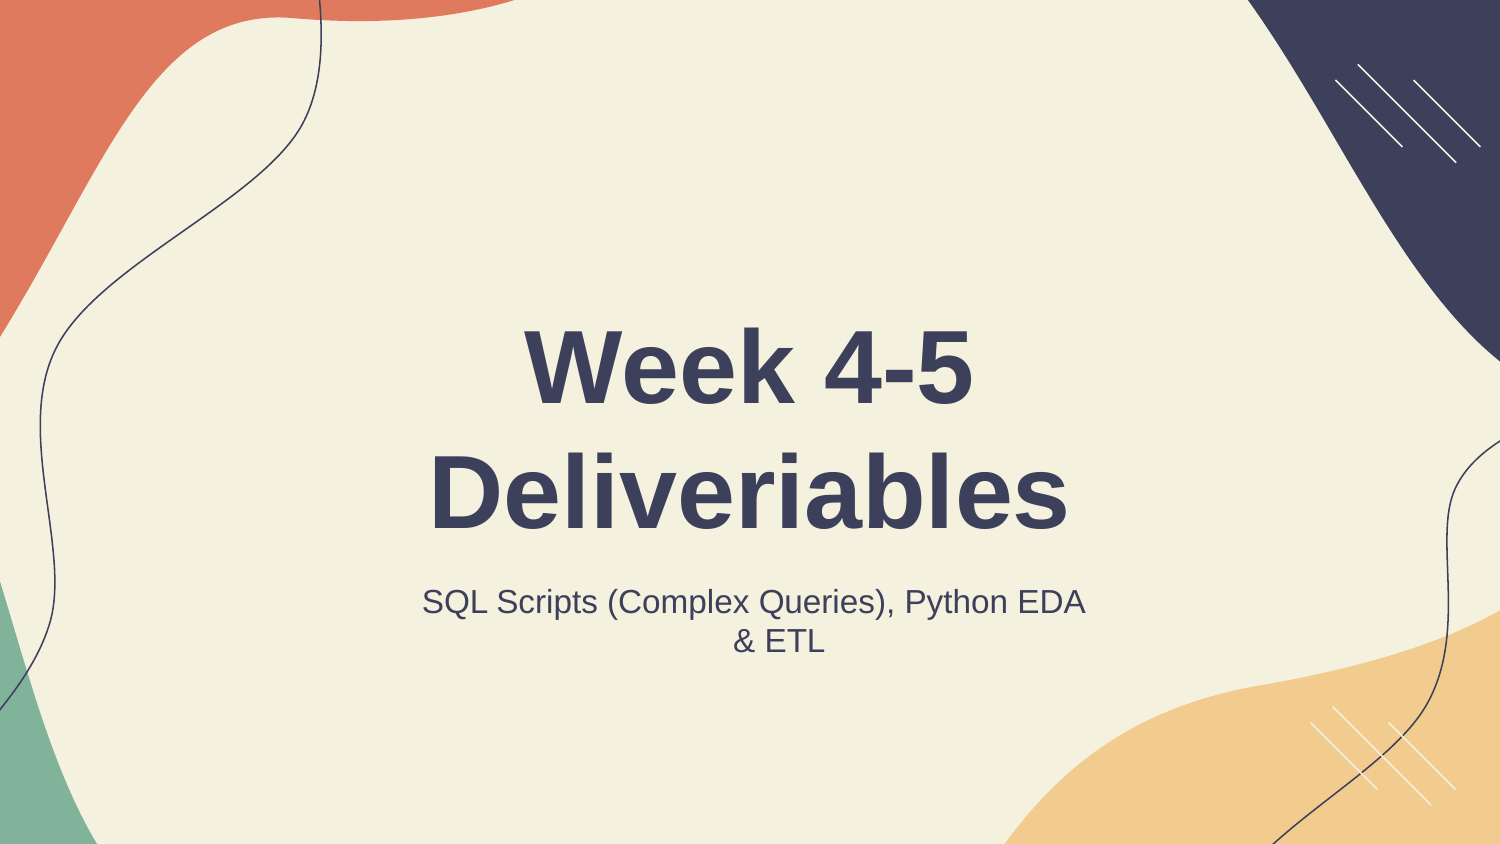

# Week 4-5 Deliveriables
SQL Scripts (Complex Queries), Python EDA & ETL